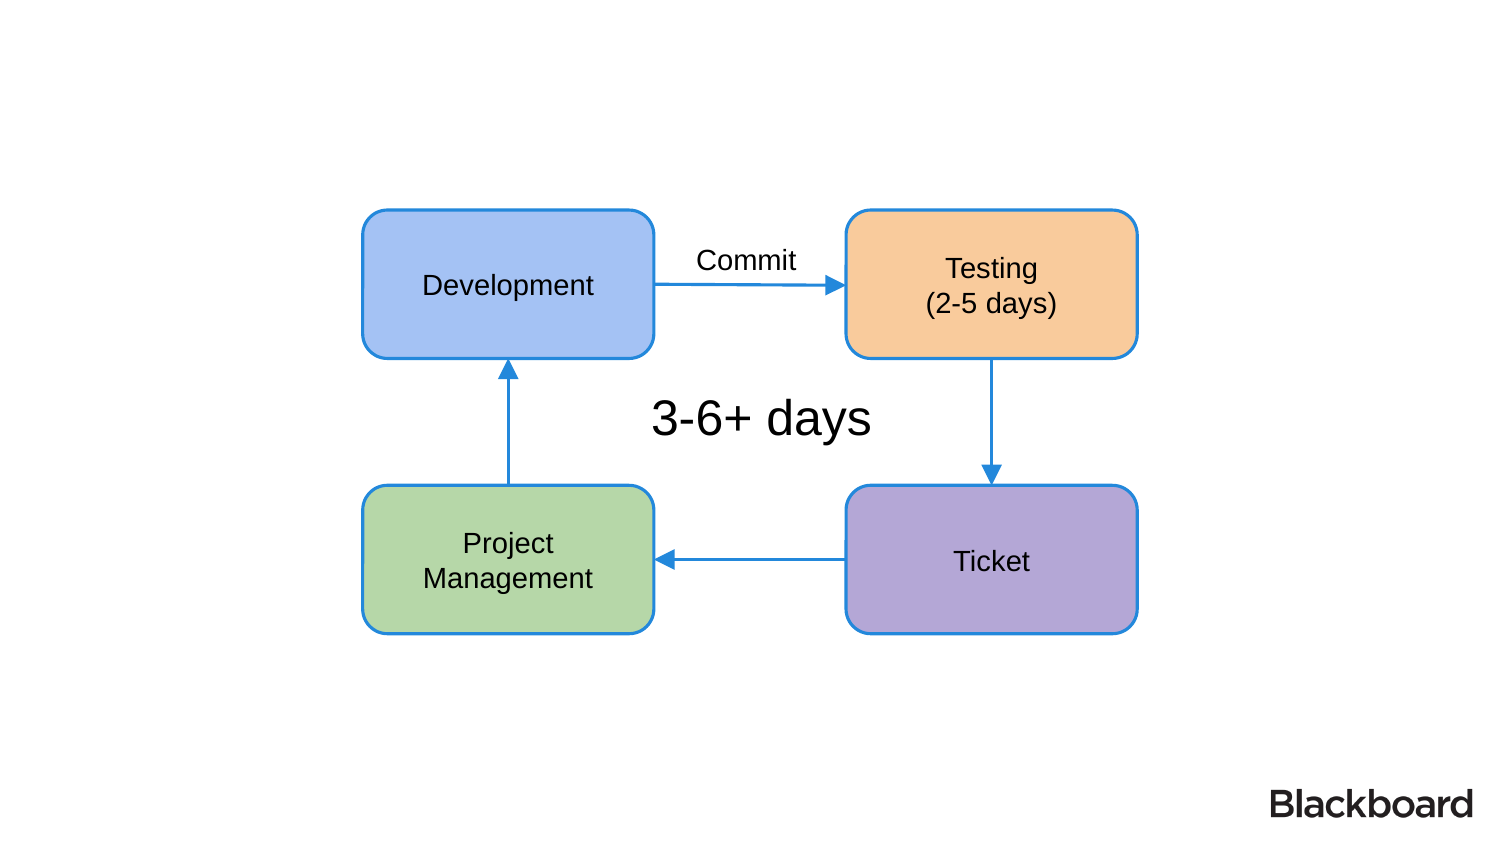

Development
Testing
(2-5 days)
Commit
3-6+ days
Project Management
Ticket